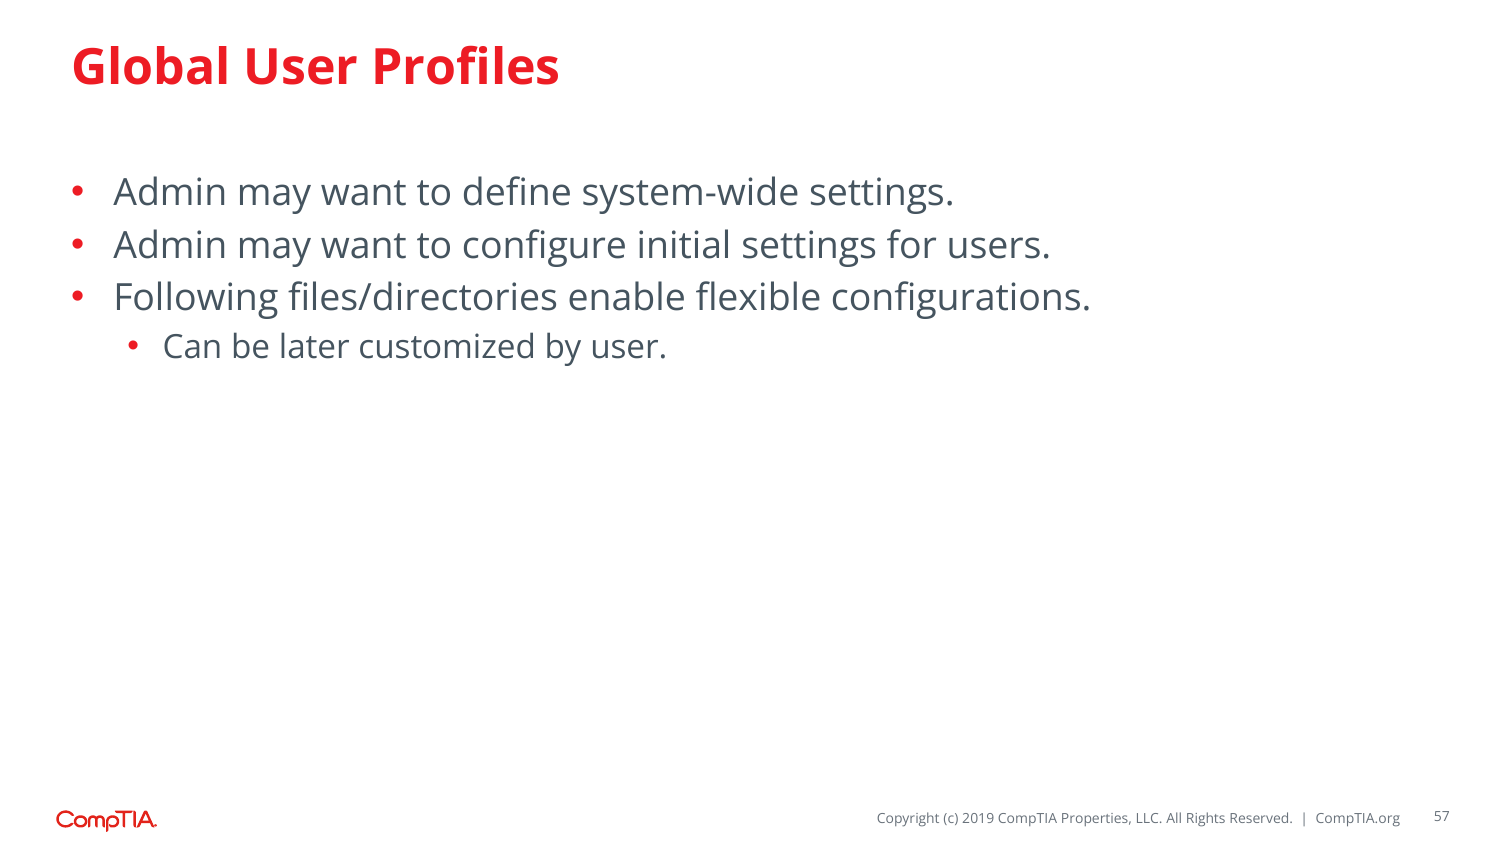

# Global User Profiles
Admin may want to define system-wide settings.
Admin may want to configure initial settings for users.
Following files/directories enable flexible configurations.
Can be later customized by user.
57